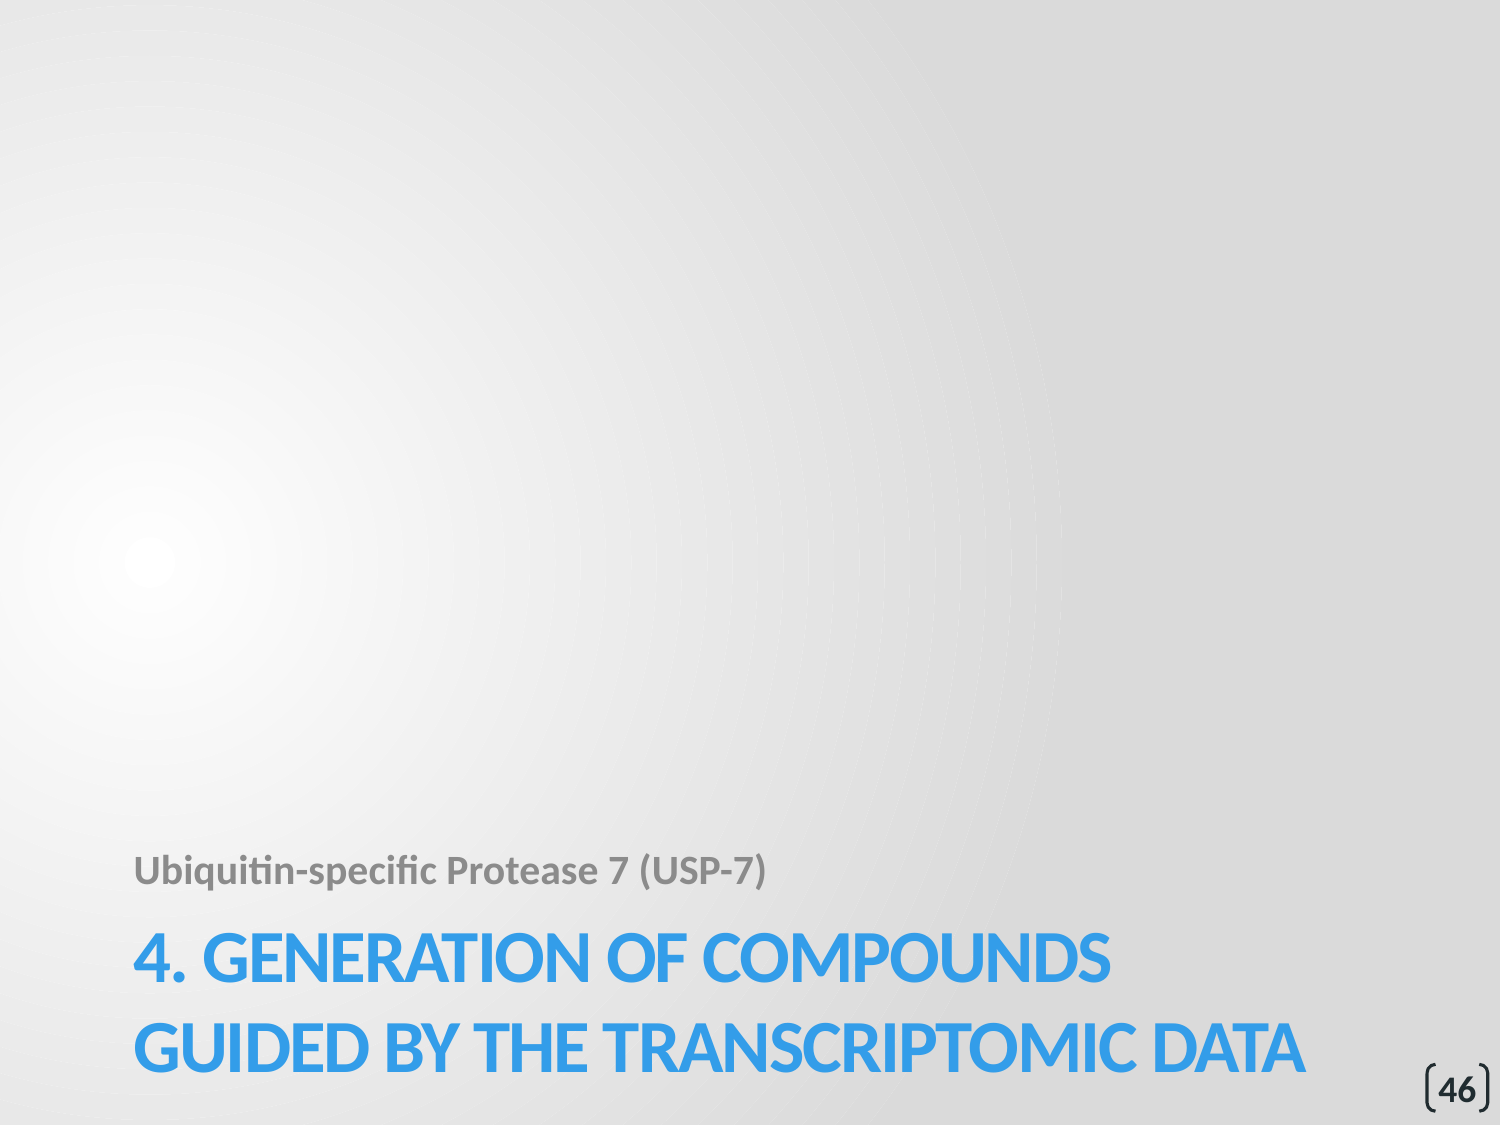

Ubiquitin-specific Protease 7 (USP-7)
# 4. Generation of compounds guided by the transcriptomic data
46